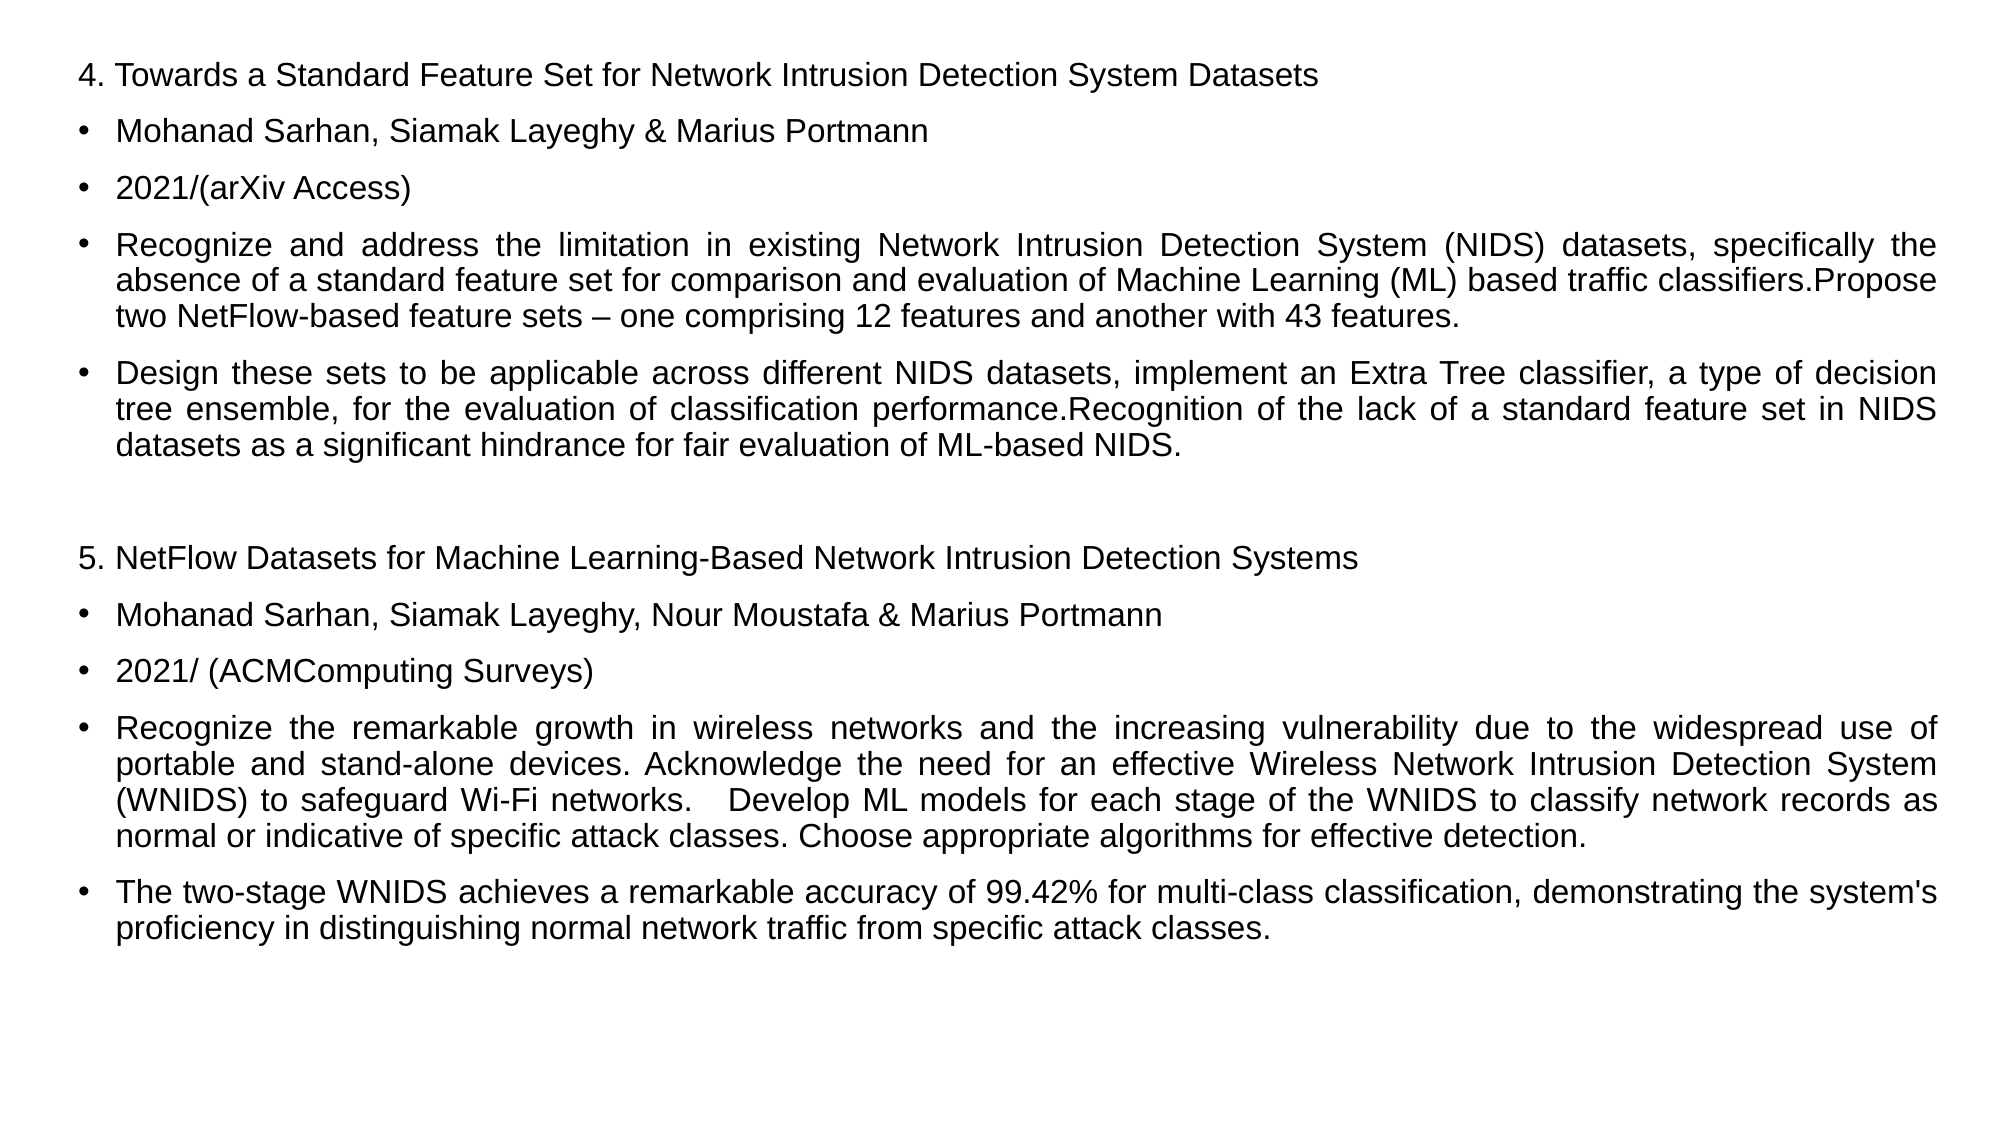

4. Towards a Standard Feature Set for Network Intrusion Detection System Datasets
Mohanad Sarhan, Siamak Layeghy & Marius Portmann
2021/(arXiv Access)
Recognize and address the limitation in existing Network Intrusion Detection System (NIDS) datasets, specifically the absence of a standard feature set for comparison and evaluation of Machine Learning (ML) based traffic classifiers.Propose two NetFlow-based feature sets – one comprising 12 features and another with 43 features.
Design these sets to be applicable across different NIDS datasets, implement an Extra Tree classifier, a type of decision tree ensemble, for the evaluation of classification performance.Recognition of the lack of a standard feature set in NIDS datasets as a significant hindrance for fair evaluation of ML-based NIDS.

5. NetFlow Datasets for Machine Learning-Based Network Intrusion Detection Systems
Mohanad Sarhan, Siamak Layeghy, Nour Moustafa & Marius Portmann
2021/ (ACMComputing Surveys)
Recognize the remarkable growth in wireless networks and the increasing vulnerability due to the widespread use of portable and stand-alone devices. Acknowledge the need for an effective Wireless Network Intrusion Detection System (WNIDS) to safeguard Wi-Fi networks.	Develop ML models for each stage of the WNIDS to classify network records as normal or indicative of specific attack classes. Choose appropriate algorithms for effective detection.
The two-stage WNIDS achieves a remarkable accuracy of 99.42% for multi-class classification, demonstrating the system's proficiency in distinguishing normal network traffic from specific attack classes.